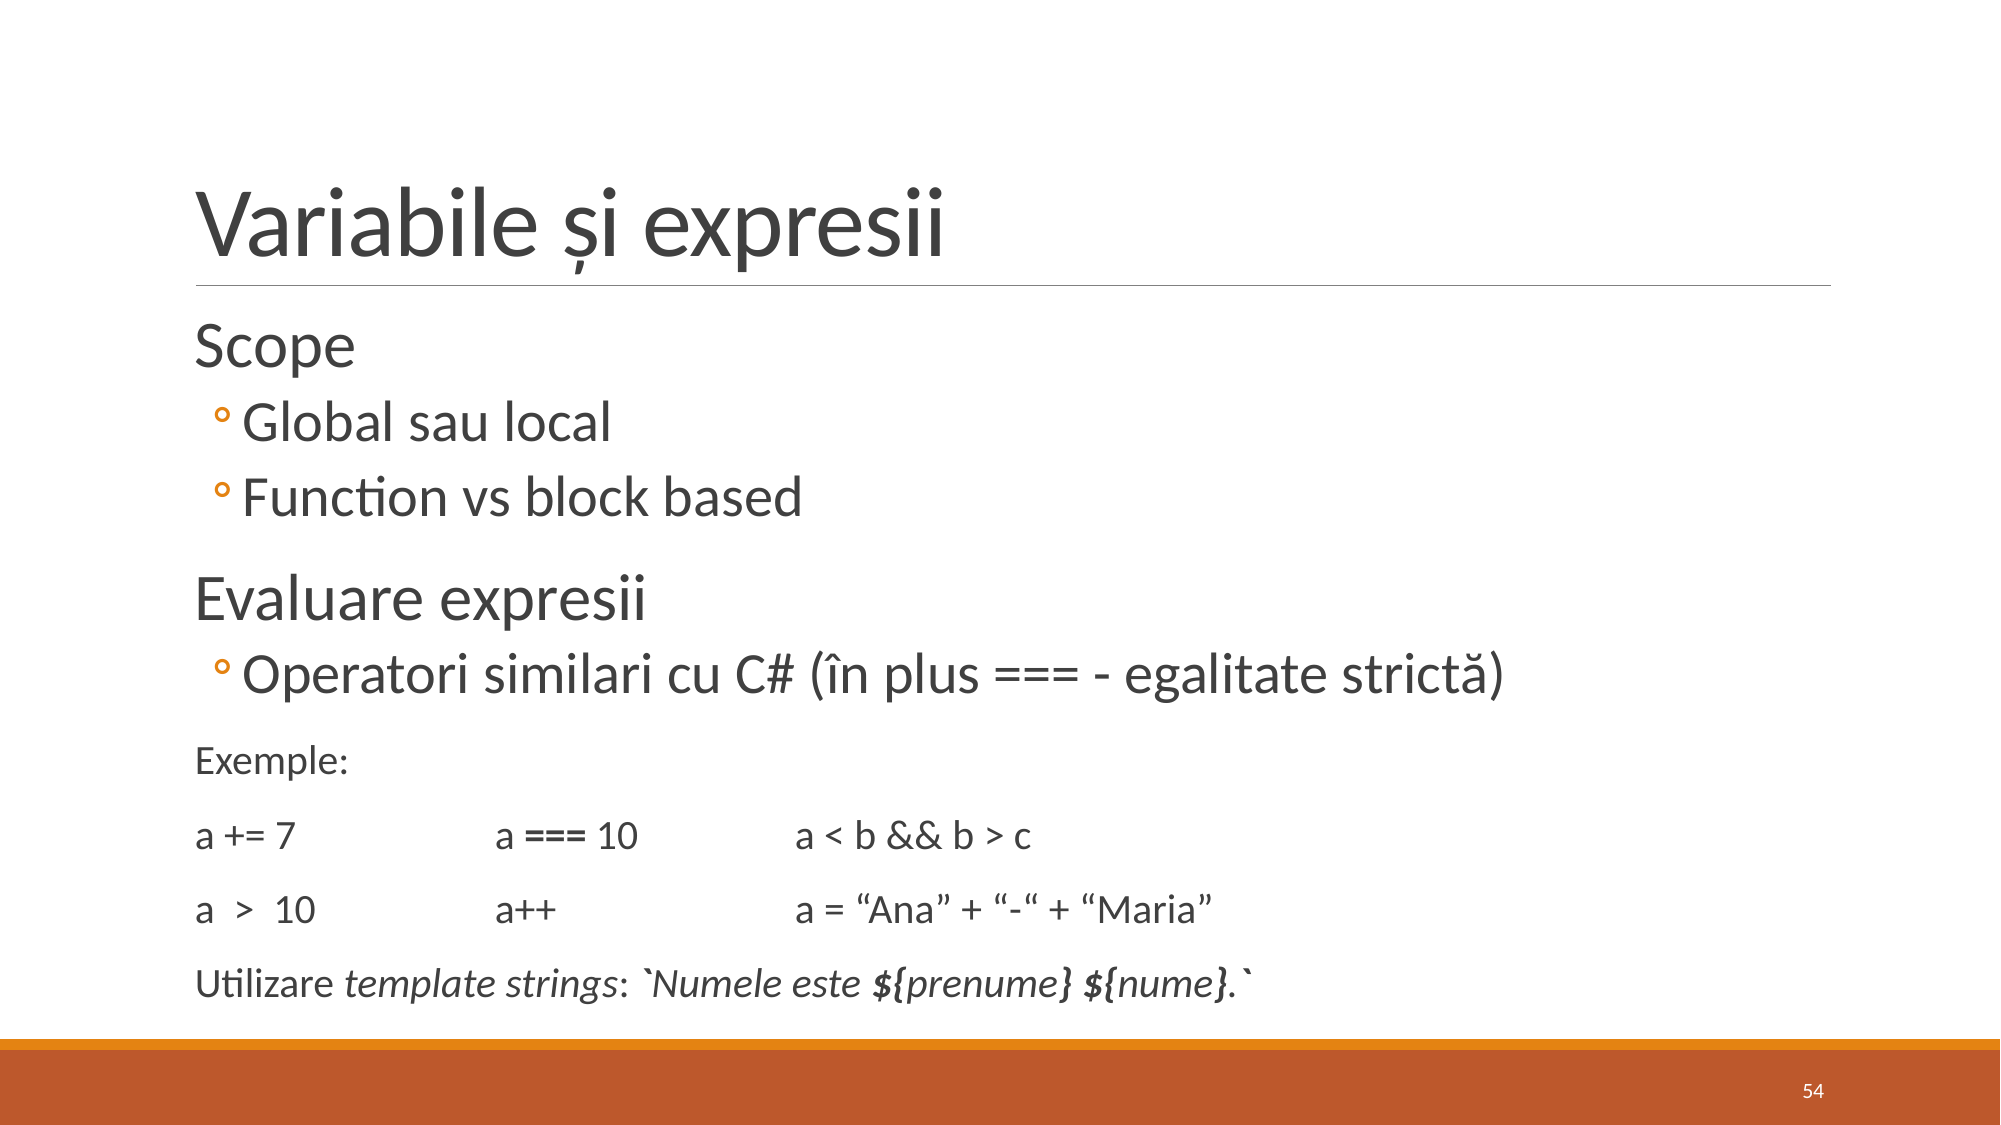

# Variabile și expresii
Scope
Global sau local
Function vs block based
Evaluare expresii
Operatori similari cu C# (în plus === - egalitate strictă)
Exemple:
a += 7 		a === 10		a < b && b > c
a  >  10		a++		a = “Ana” + “-“ + “Maria”
Utilizare template strings: `Numele este ${prenume} ${nume}.`
54